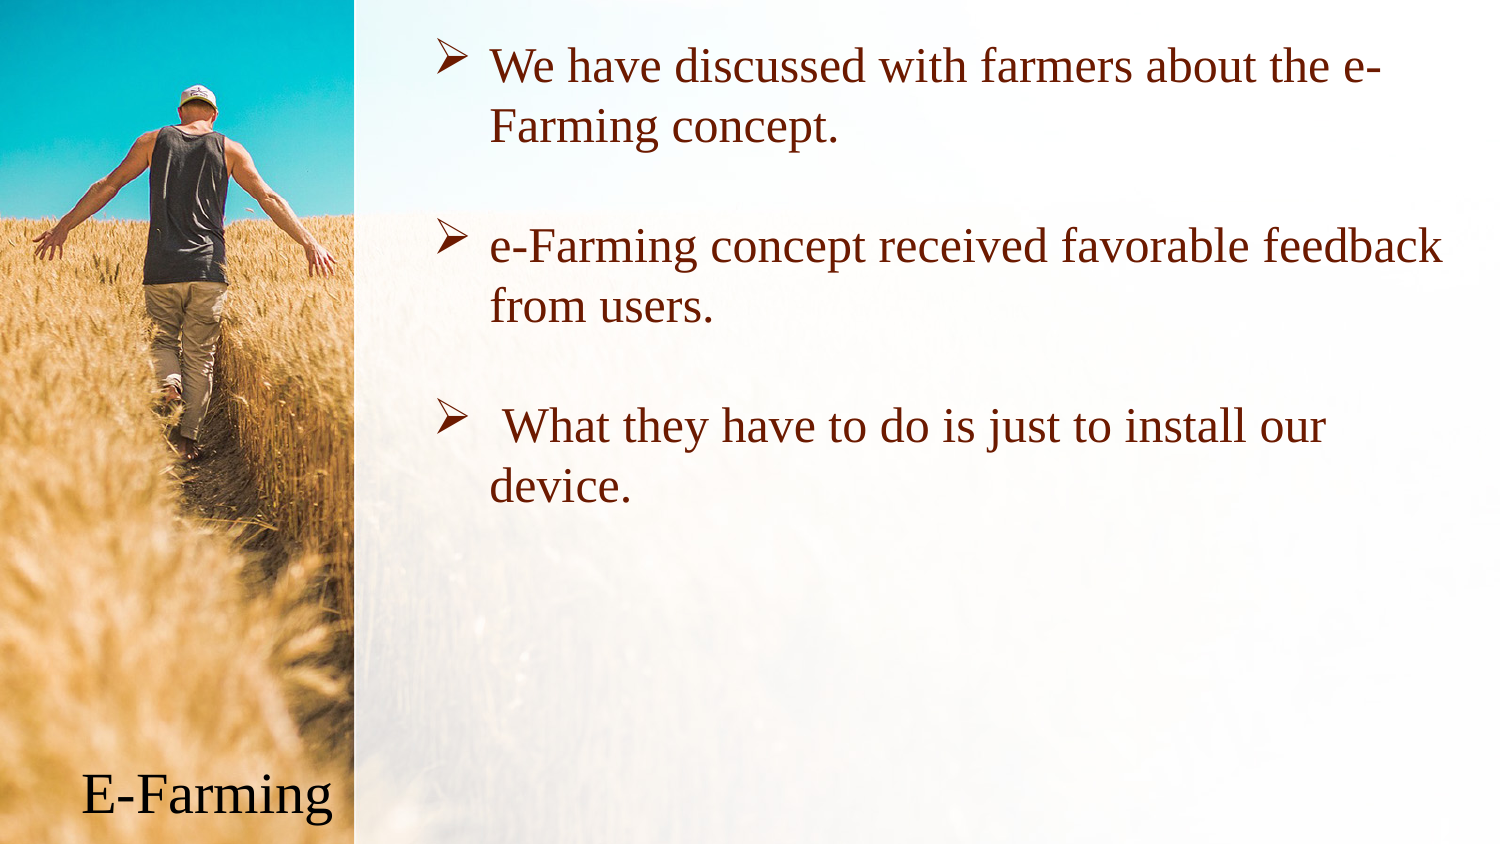

We have discussed with farmers about the e-Farming concept.

e-Farming concept received favorable feedback from users.

 What they have to do is just to install our device.

E-Farming